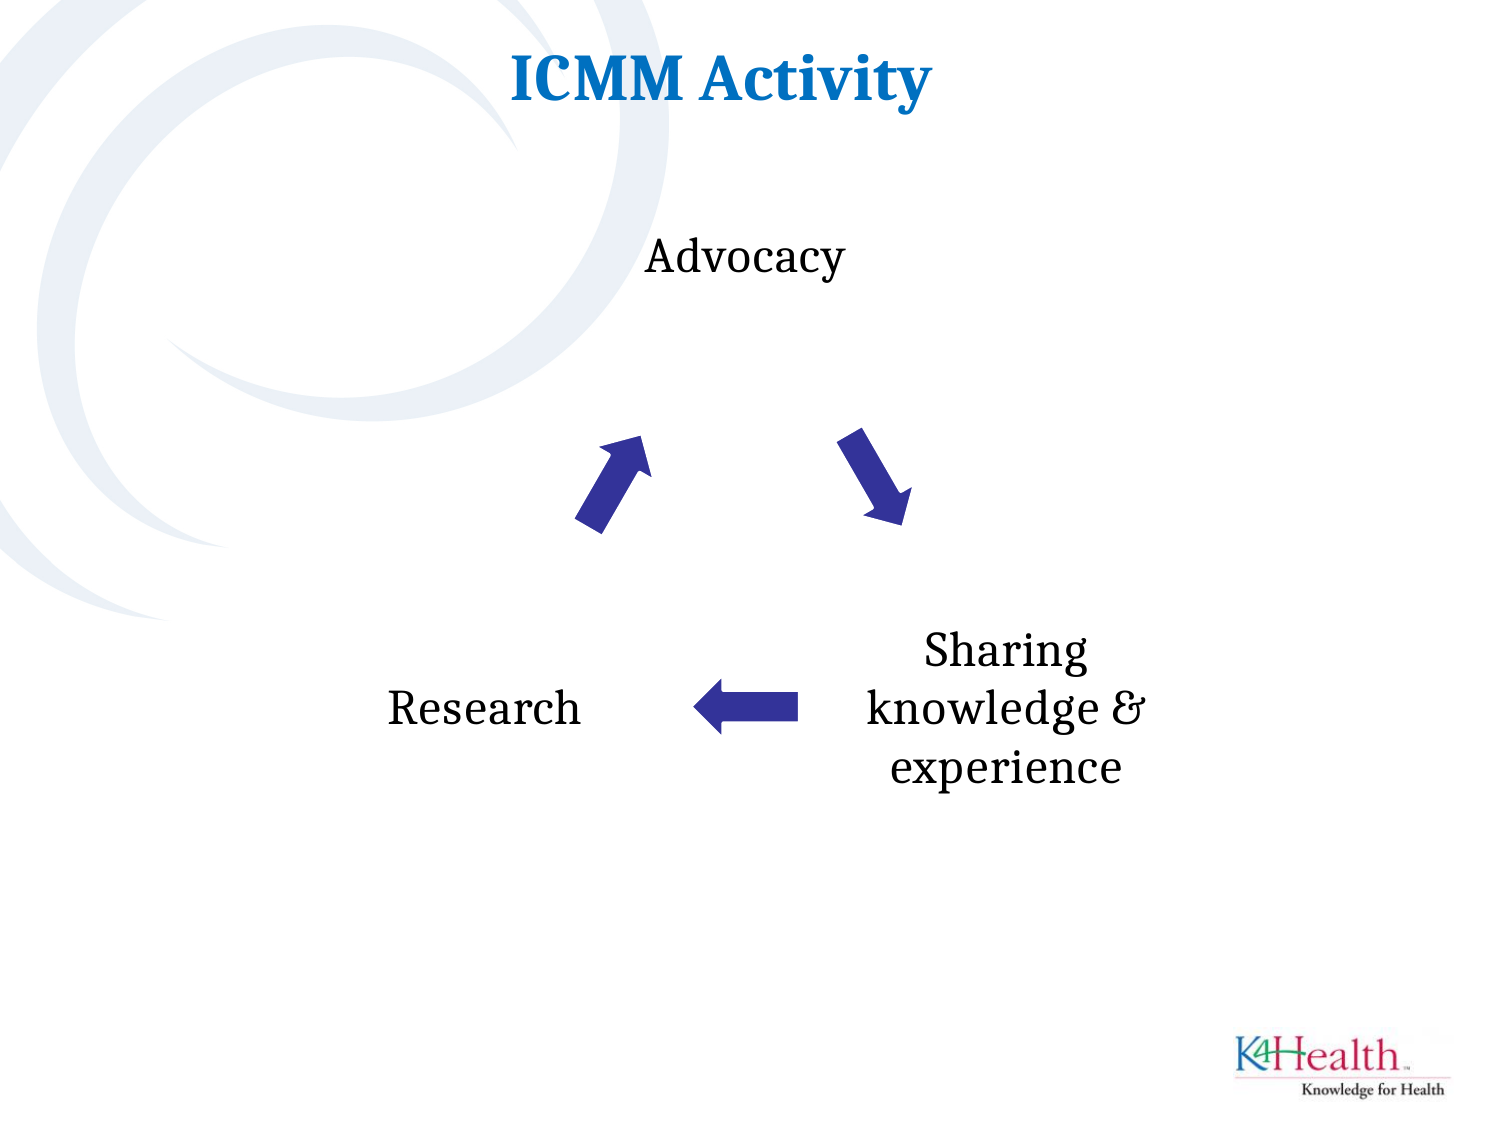

ICMM Activity
Advocacy
Sharing knowledge & experience
Research